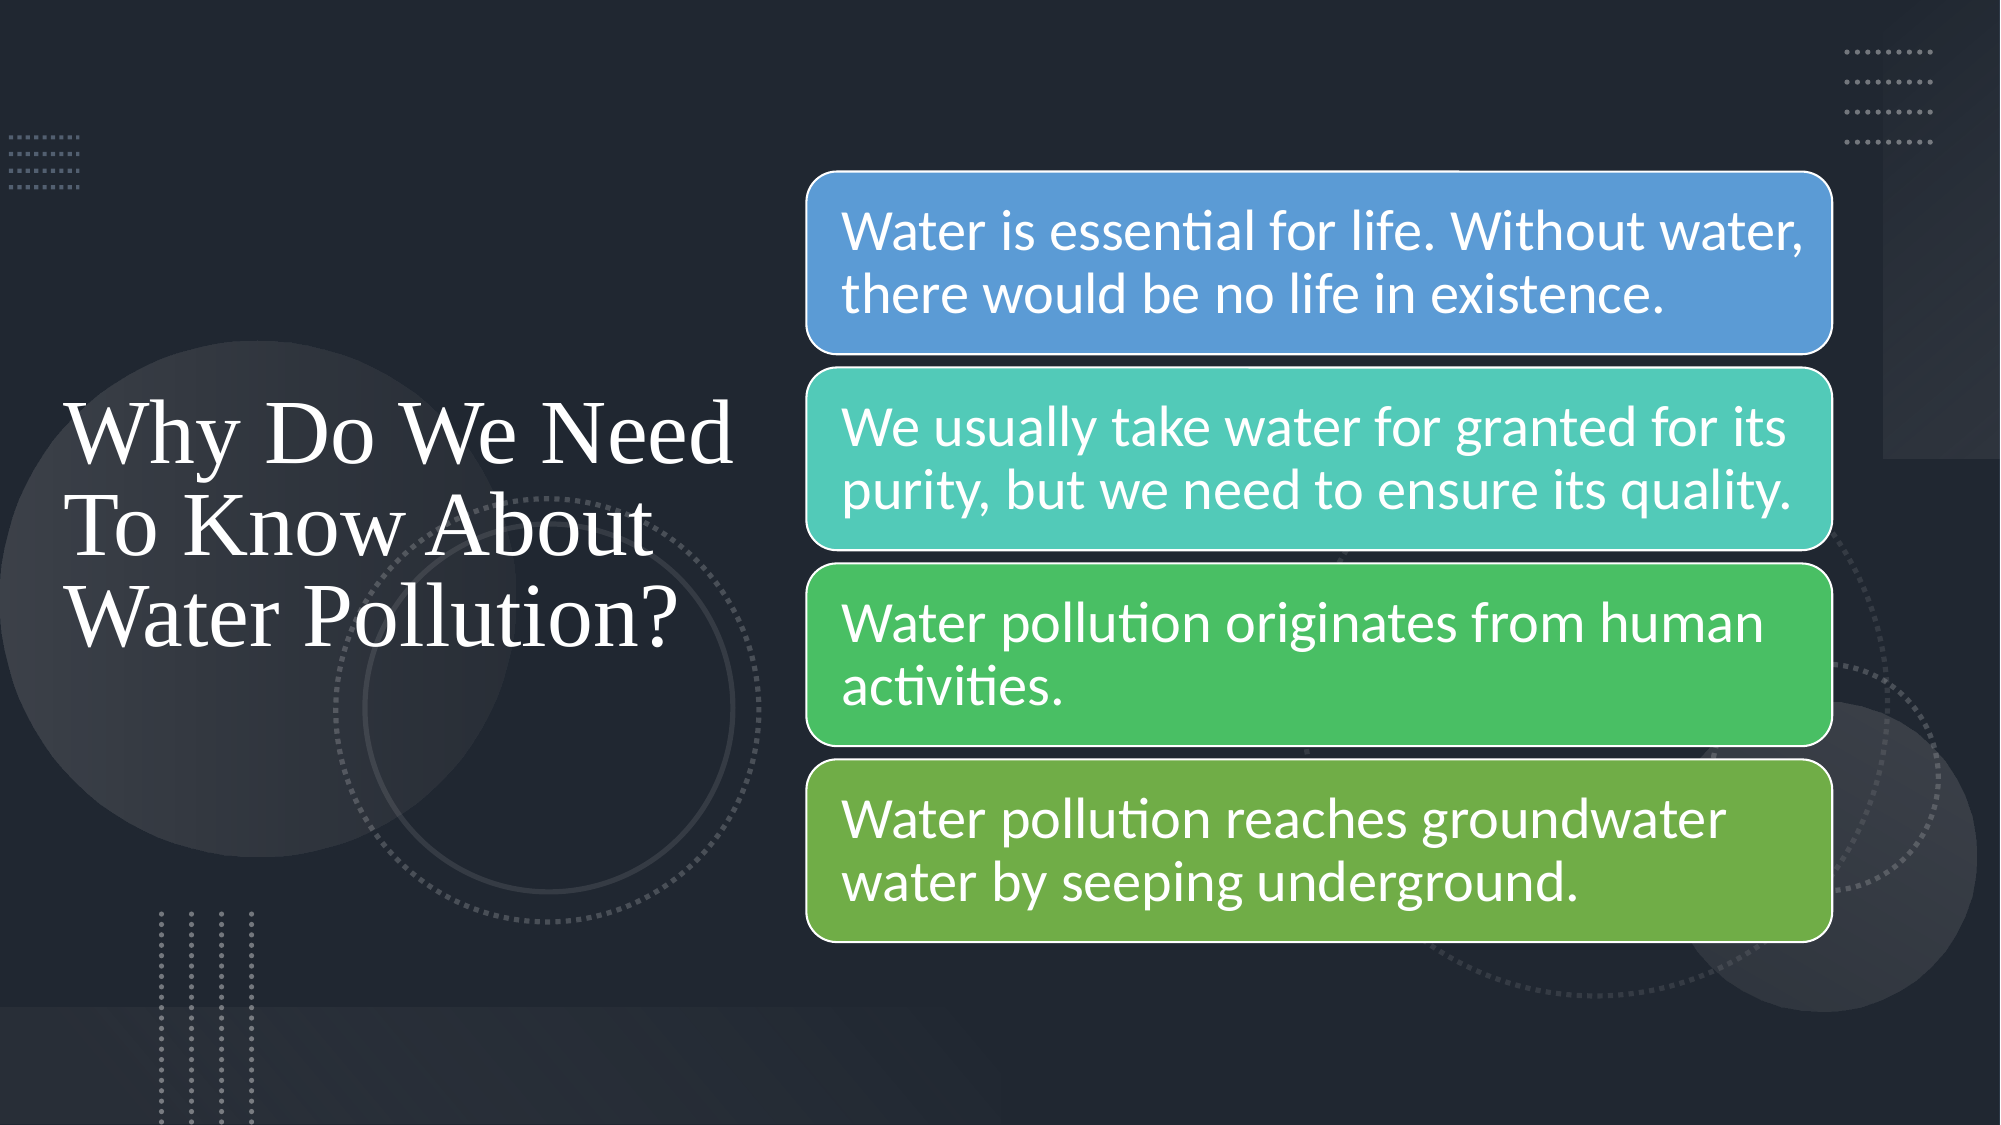

Water is essential for life. Without water, there would be no life in existence.
We usually take water for granted for its purity, but we need to ensure its quality.
Water pollution originates from human activities.
Water pollution reaches groundwater water by seeping underground.
# Why Do We Need To Know About Water Pollution?